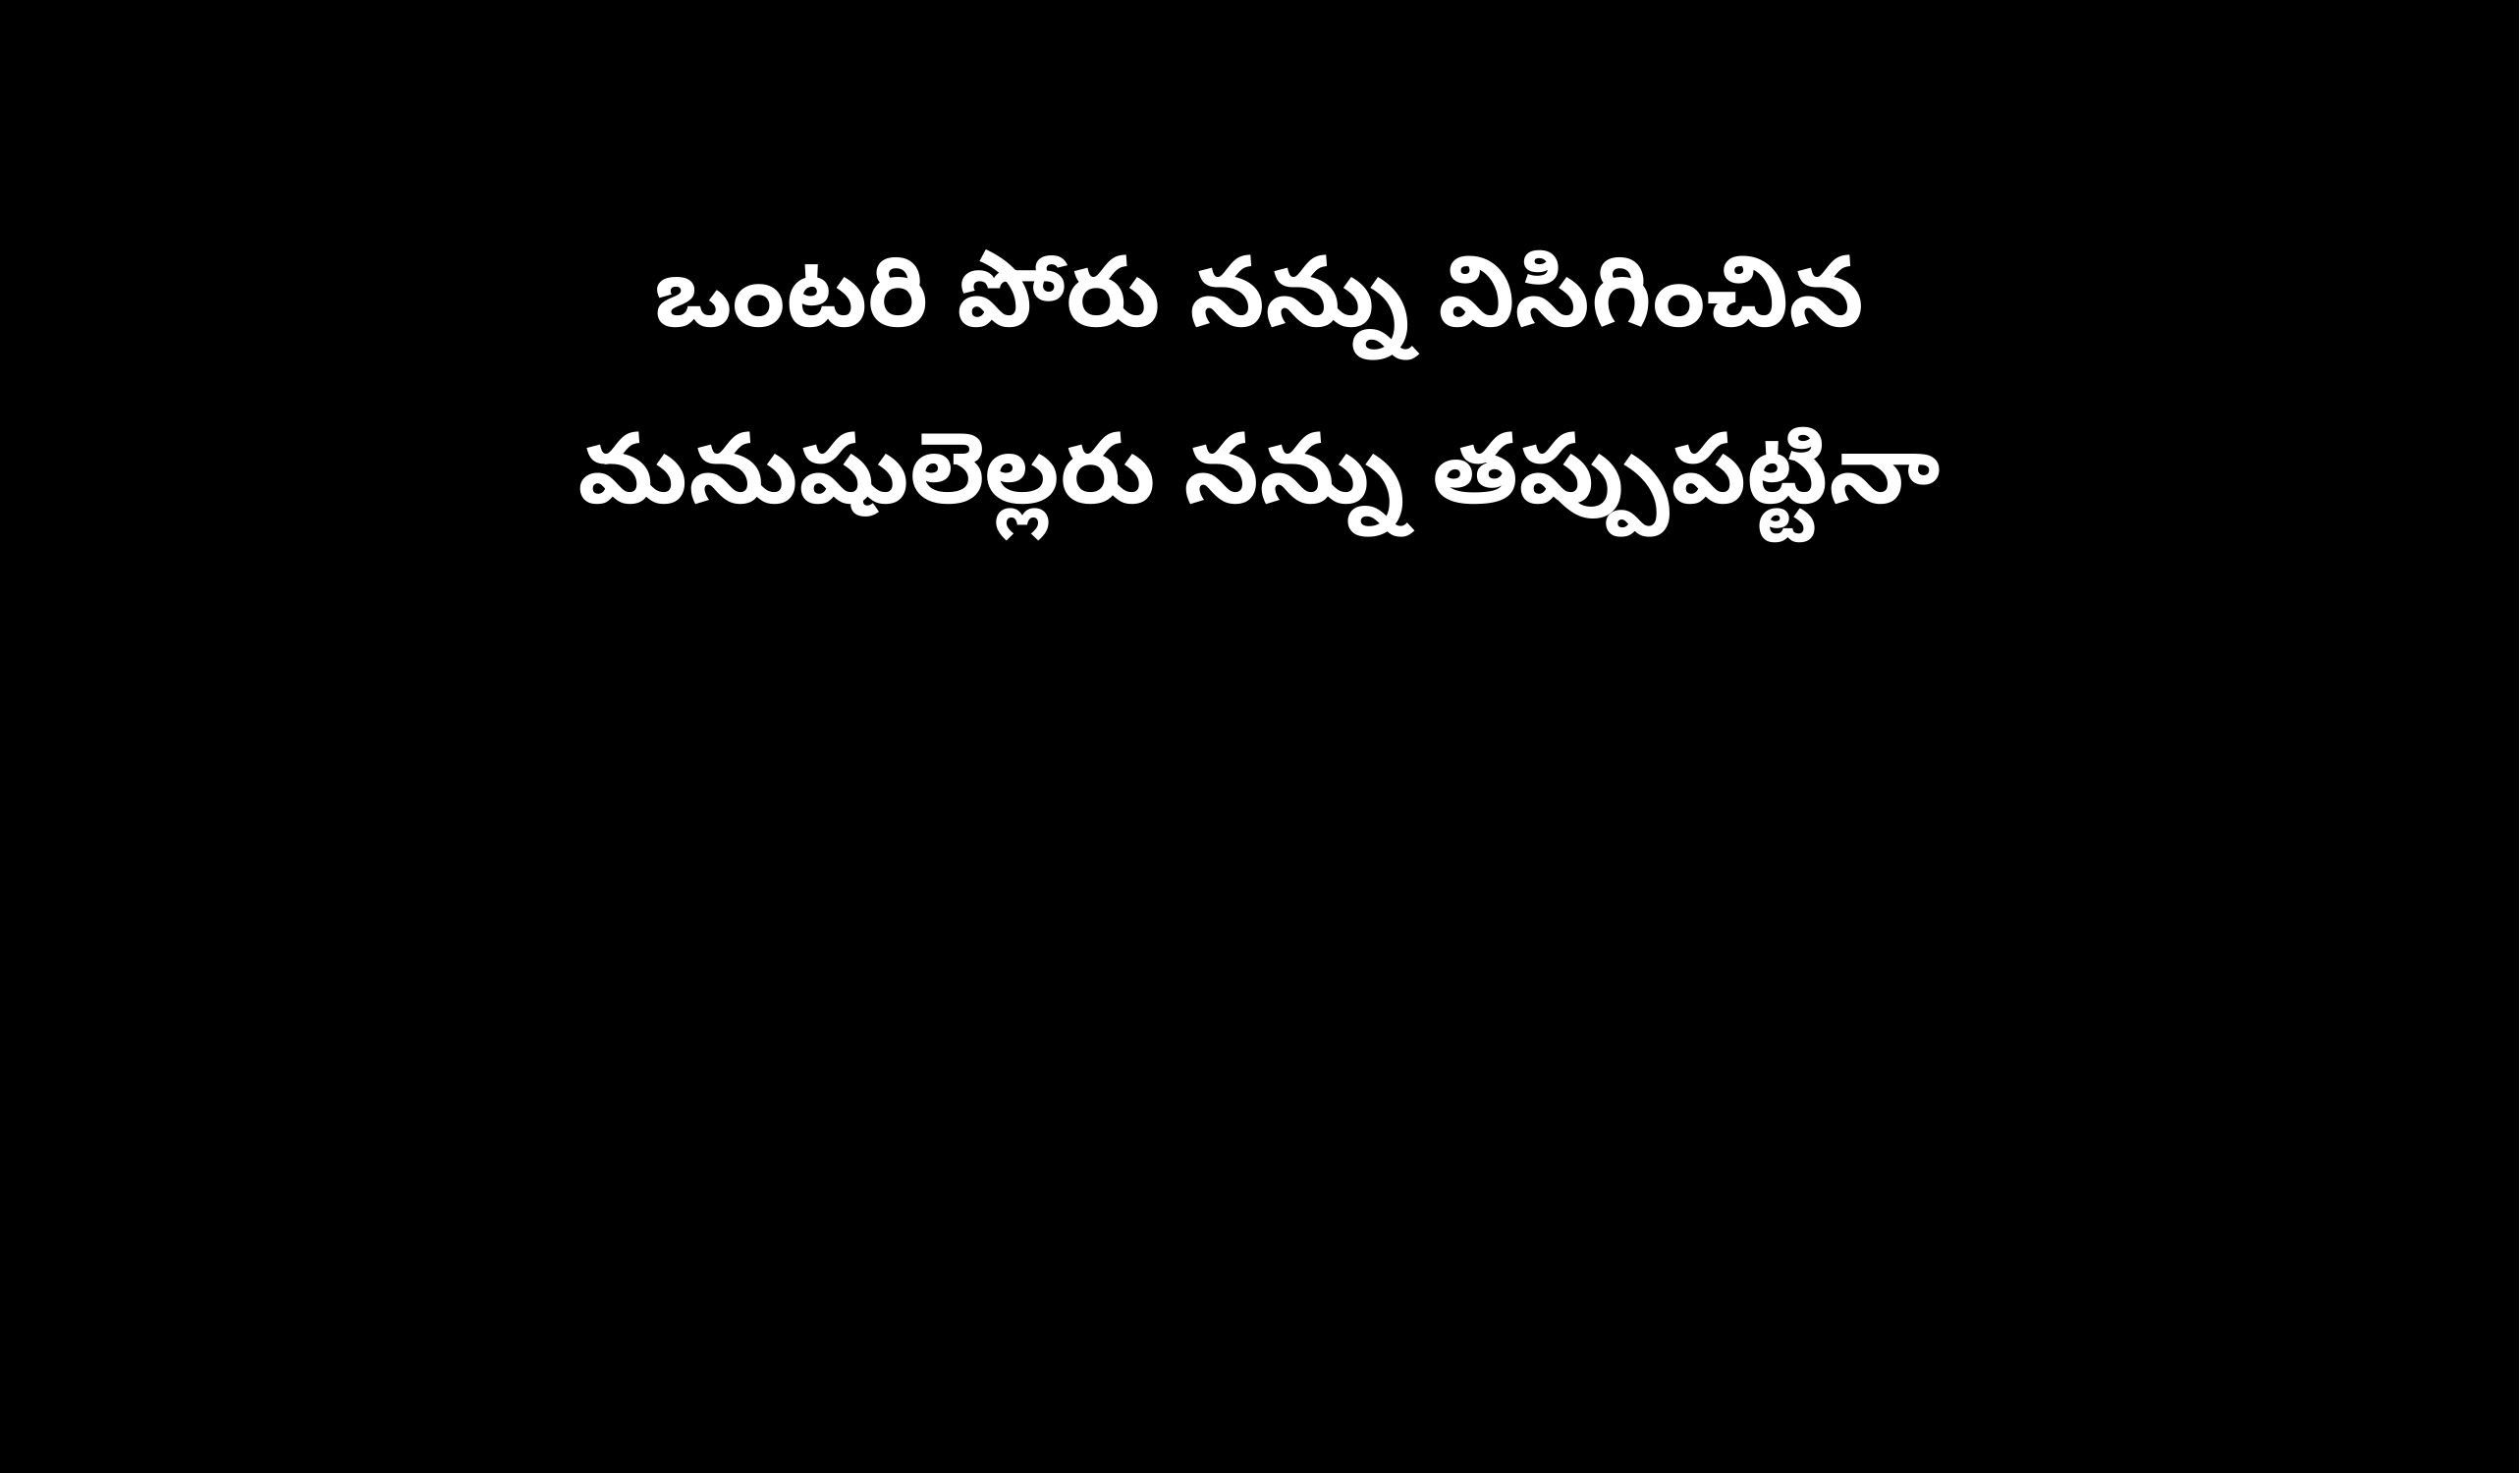

ఒంటరి పోరు నన్ను విసిగించిన
మనుషులెల్లరు నన్ను తప్పుపట్టినా